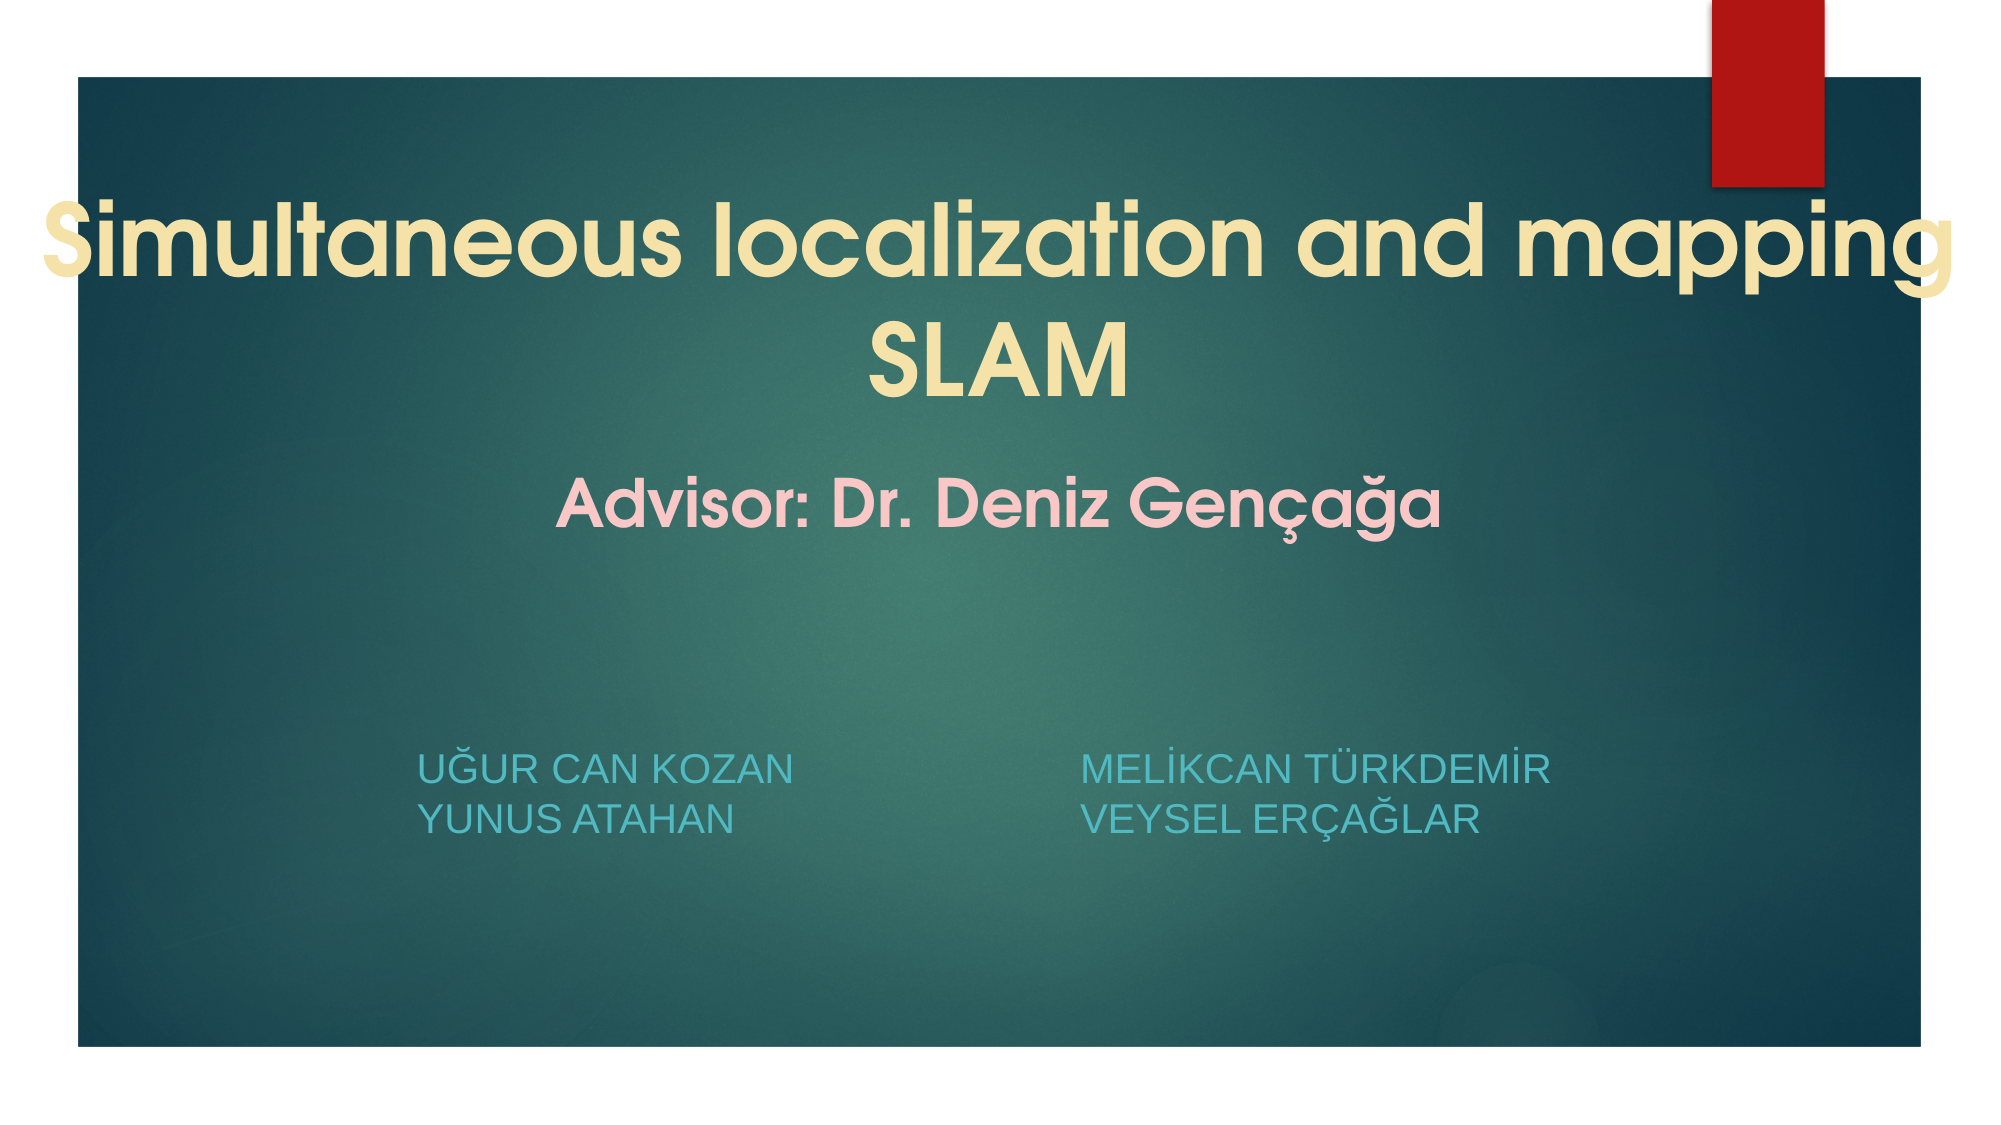

Simultaneous localization and mapping
SLAM
Advisor: Dr. Deniz Gençağa
UĞUR CAN KOZAN
YUNUS ATAHAN
MELİKCAN TÜRKDEMİR
VEYSEL ERÇAĞLAR